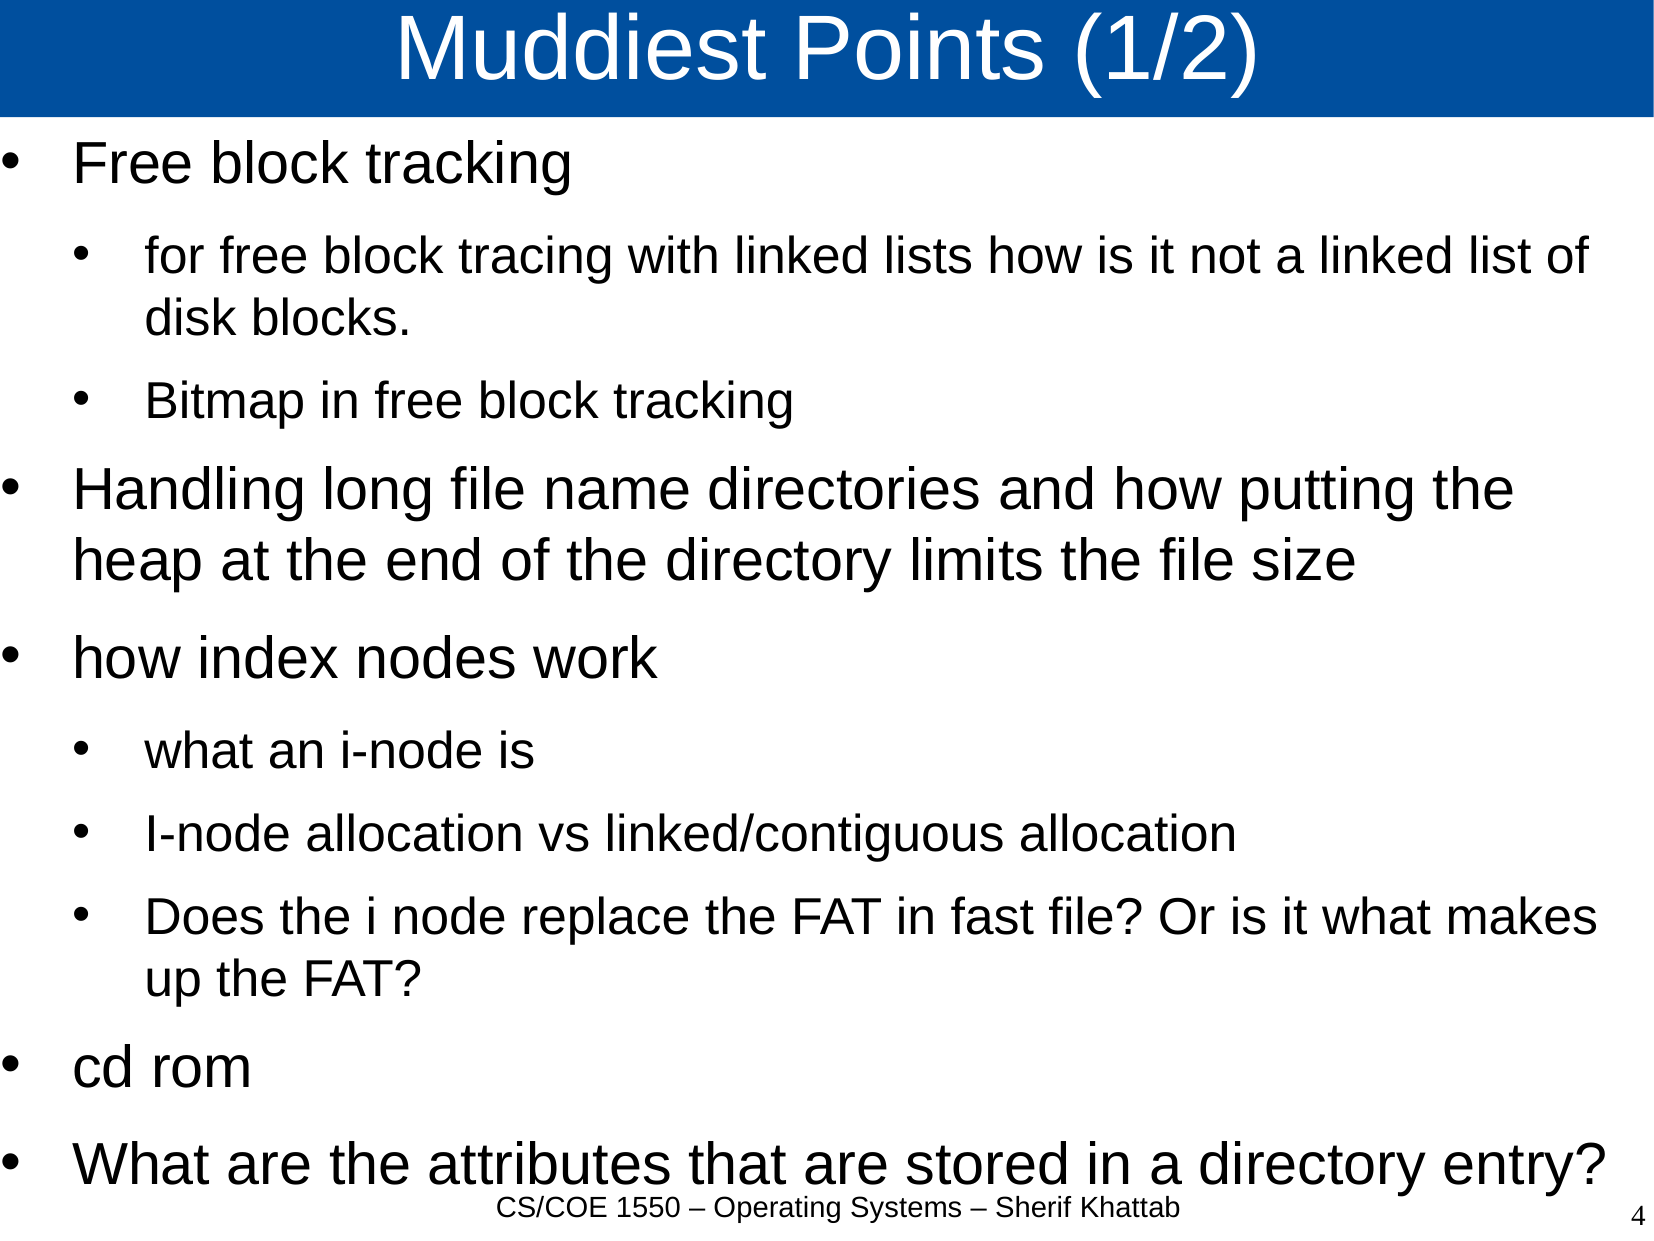

# Muddiest Points (1/2)
Free block tracking
for free block tracing with linked lists how is it not a linked list of disk blocks.
Bitmap in free block tracking
Handling long file name directories and how putting the heap at the end of the directory limits the file size
how index nodes work
what an i-node is
I-node allocation vs linked/contiguous allocation
Does the i node replace the FAT in fast file? Or is it what makes up the FAT?
cd rom
What are the attributes that are stored in a directory entry?
CS/COE 1550 – Operating Systems – Sherif Khattab
4